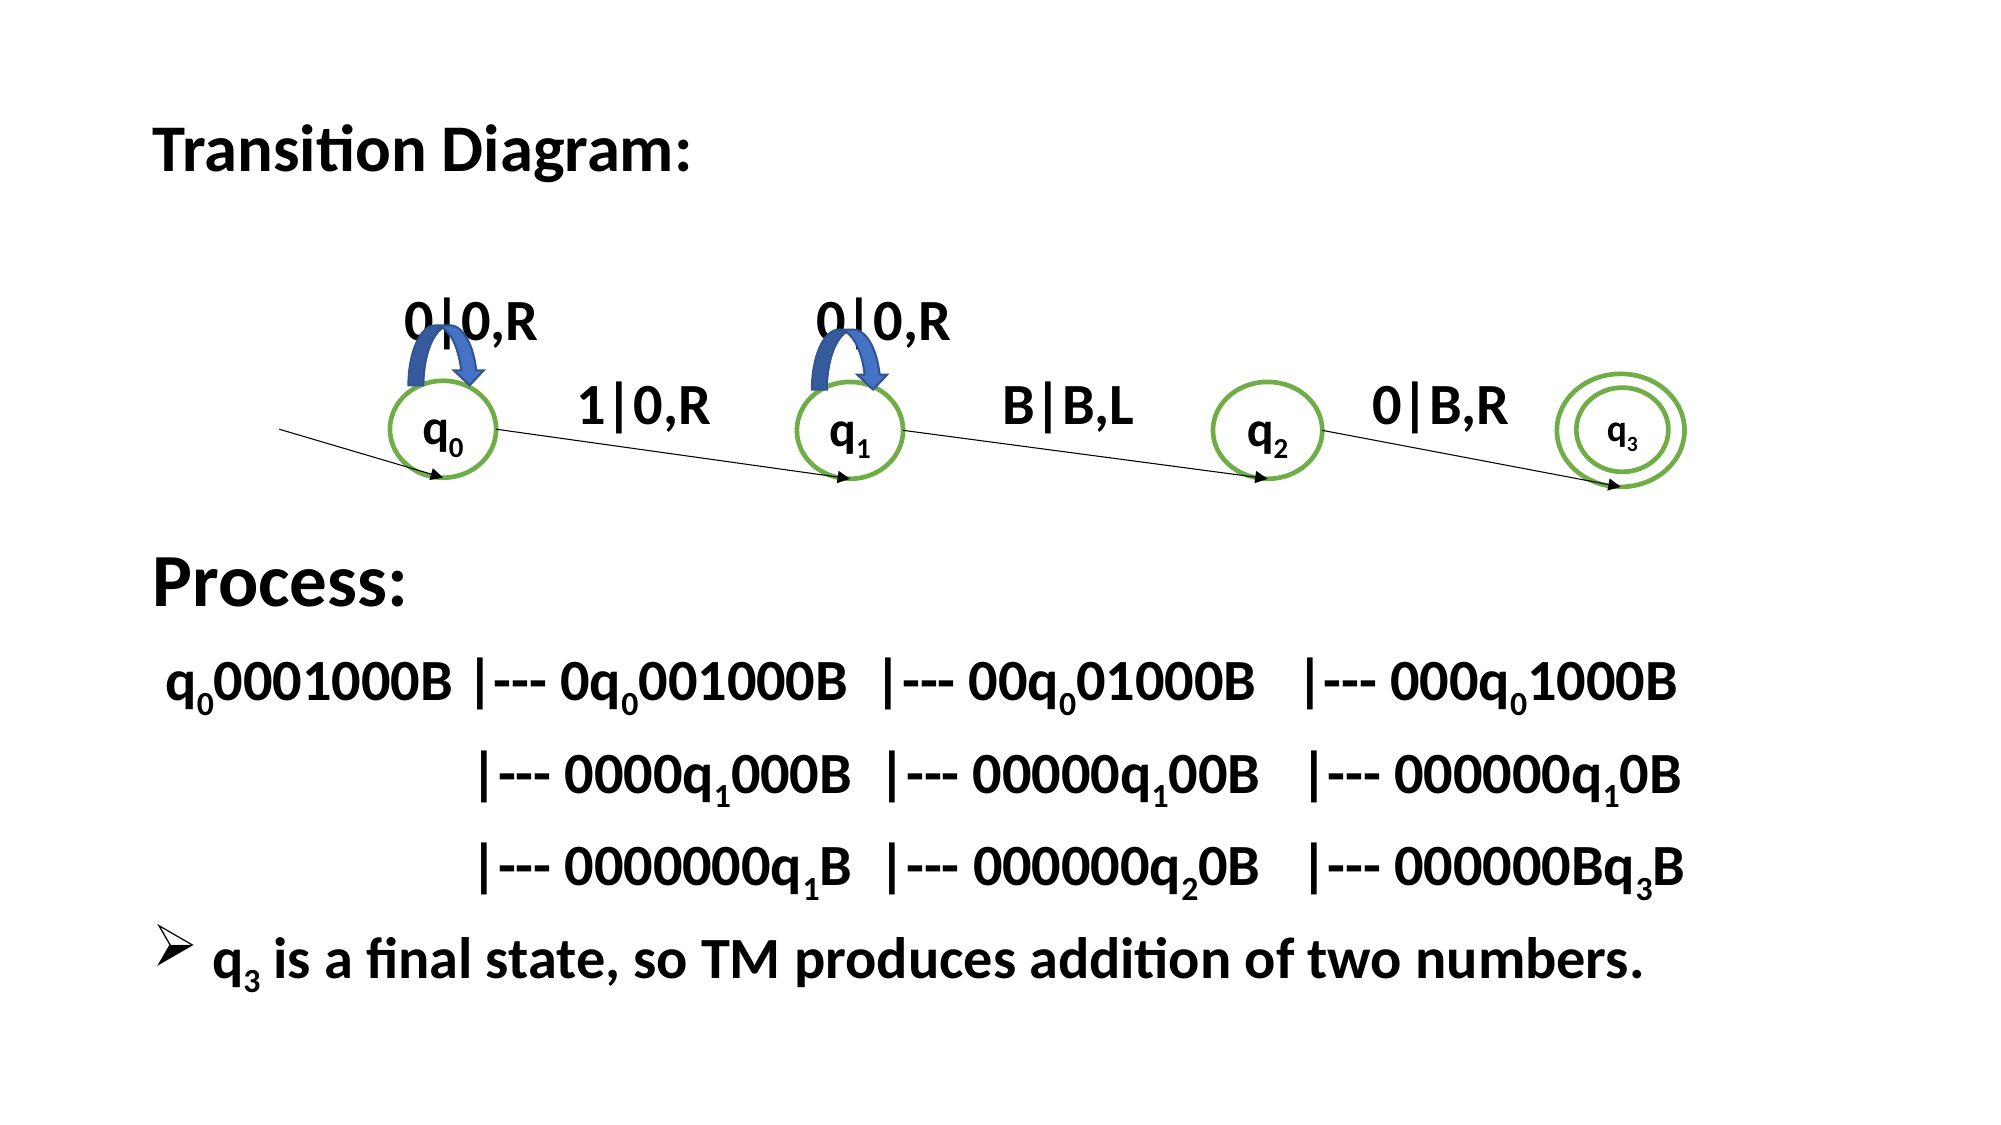

Transition Diagram:

                   0|0,R                     0|0,R
                                1|0,R                      B|B,L                  0|B,R

Process:
 q00001000B |--- 0q0001000B  |--- 00q001000B   |--- 000q01000B
                        |--- 0000q1000B  |--- 00000q100B   |--- 000000q10B
                        |--- 0000000q1B  |--- 000000q20B   |--- 000000Bq3B
 q3 is a final state, so TM produces addition of two numbers.

q3
q0
q1
q2
q3